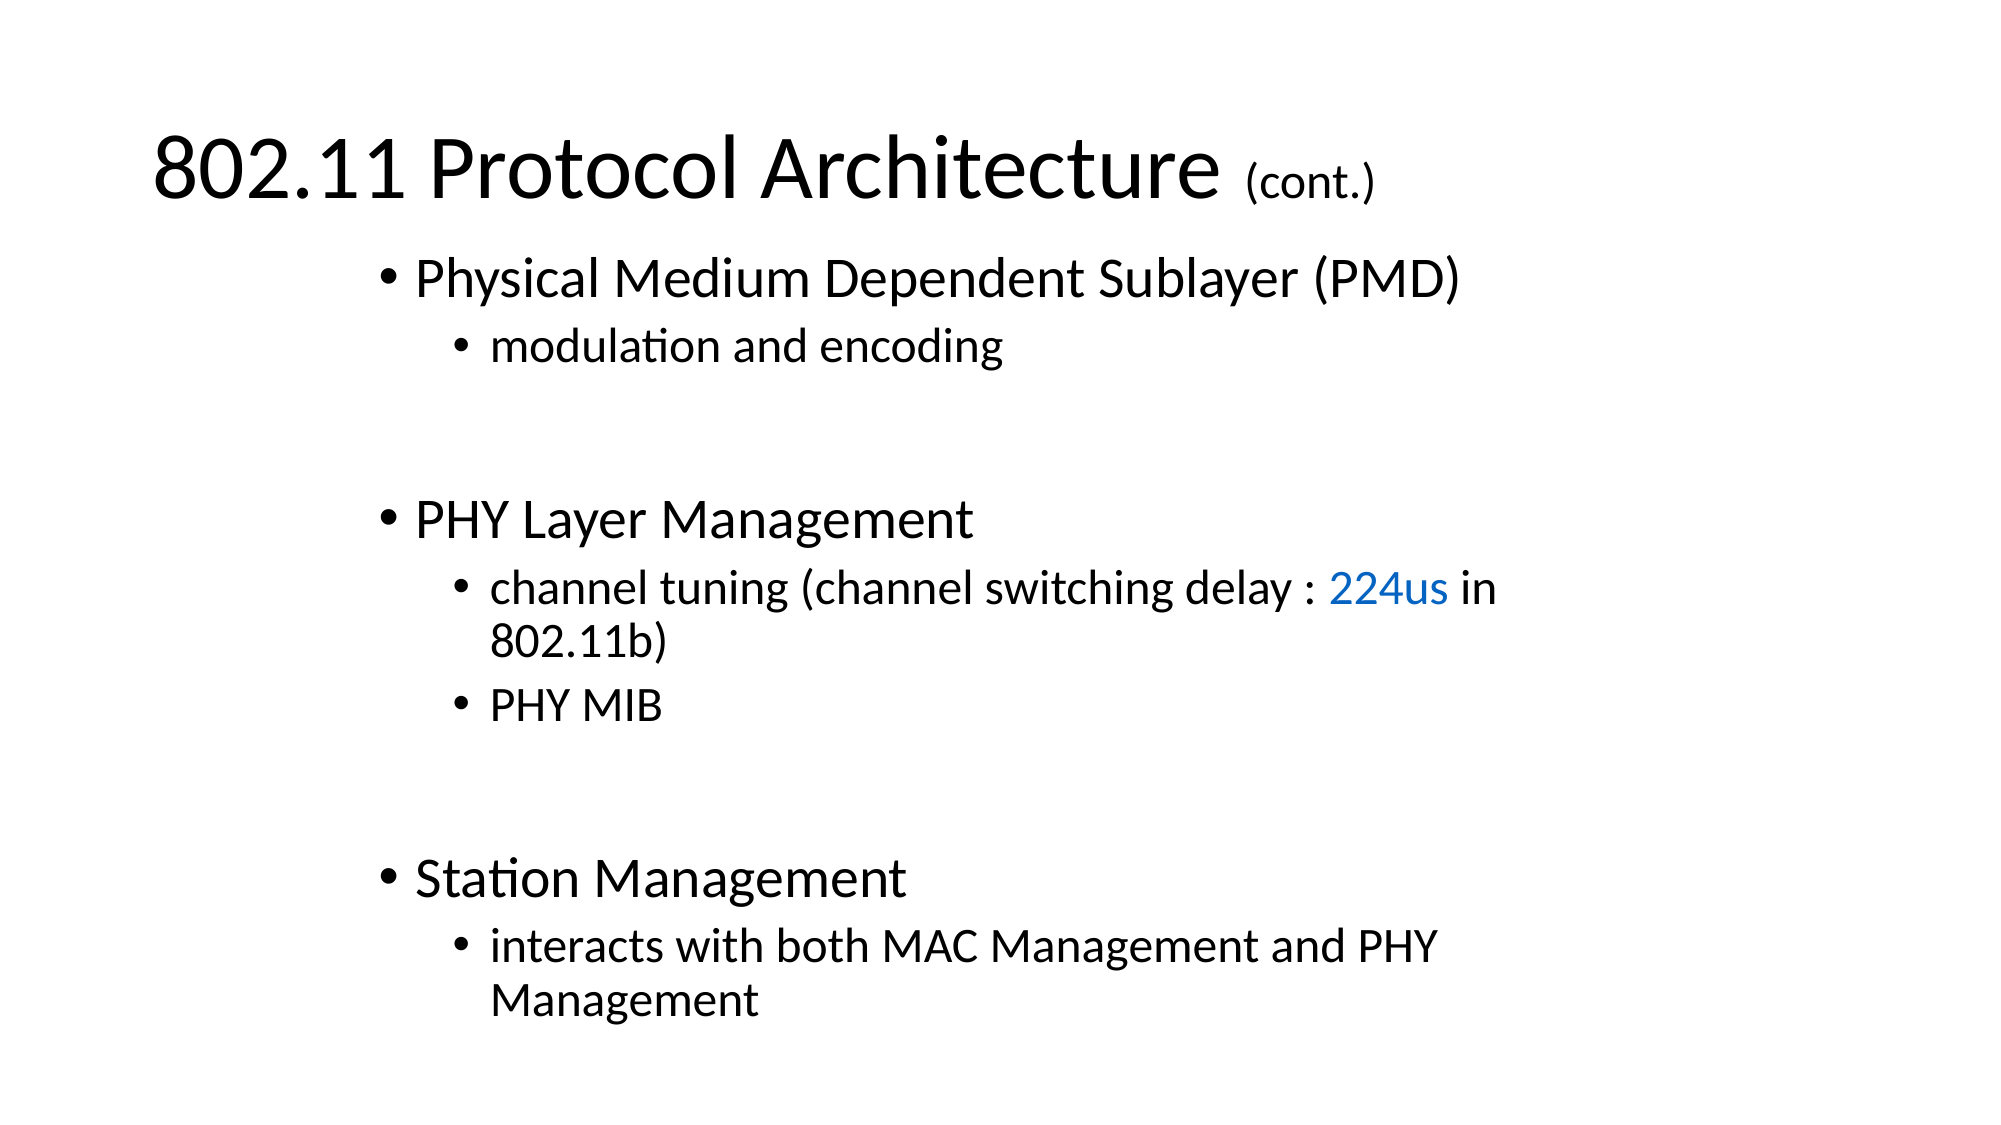

# 802.11 Protocol Architecture (cont.)
Physical Medium Dependent Sublayer (PMD)
modulation and encoding
PHY Layer Management
channel tuning (channel switching delay : 224us in 802.11b)
PHY MIB
Station Management
interacts with both MAC Management and PHY Management